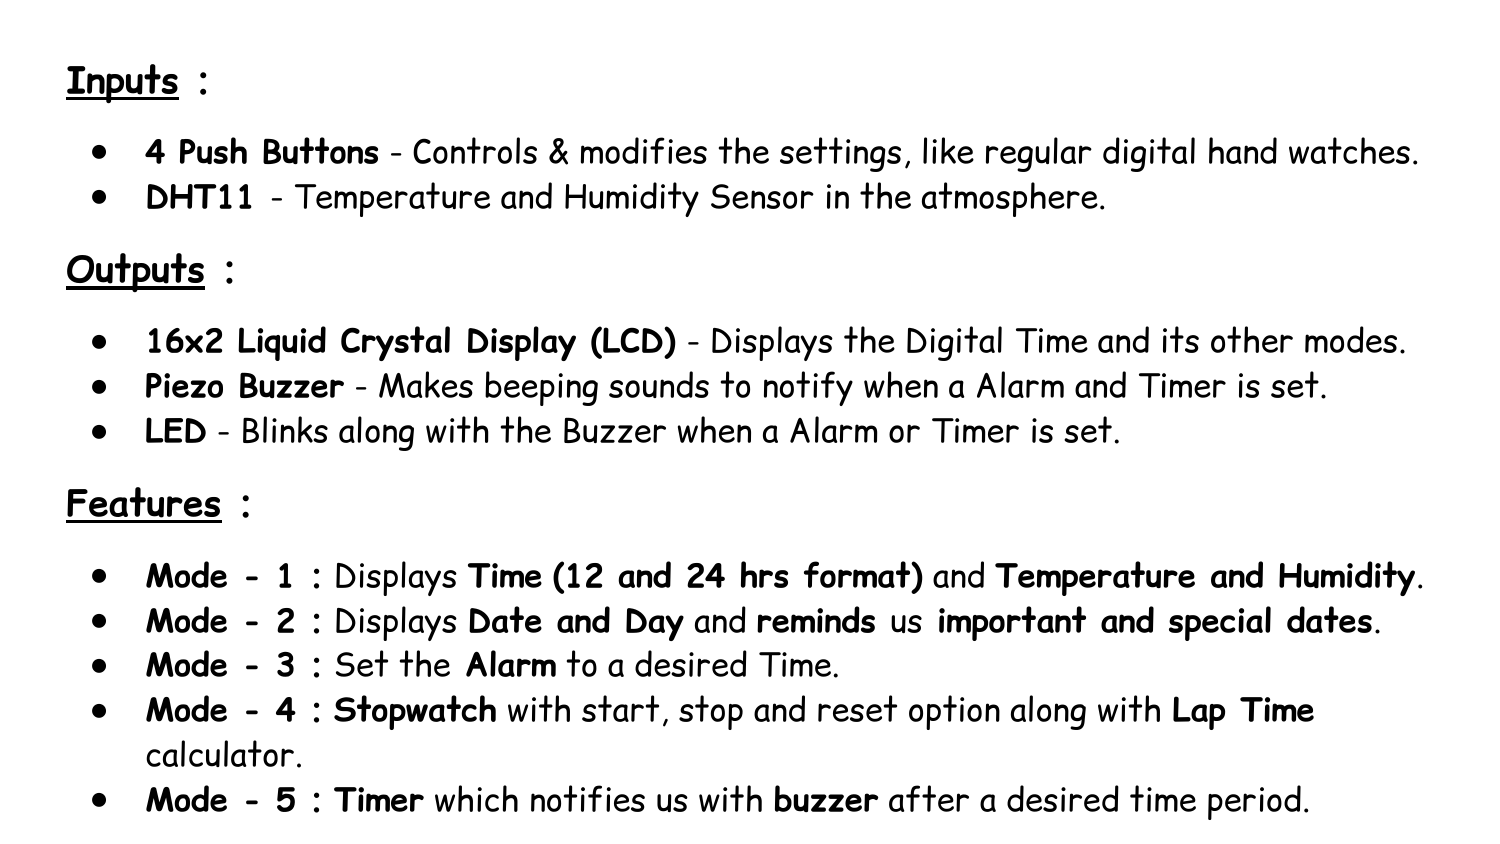

Inputs :
4 Push Buttons - Controls & modifies the settings, like regular digital hand watches.
DHT11 - Temperature and Humidity Sensor in the atmosphere.
Outputs :
16x2 Liquid Crystal Display (LCD) - Displays the Digital Time and its other modes.
Piezo Buzzer - Makes beeping sounds to notify when a Alarm and Timer is set.
LED - Blinks along with the Buzzer when a Alarm or Timer is set.
Features :
Mode - 1 : Displays Time (12 and 24 hrs format) and Temperature and Humidity.
Mode - 2 : Displays Date and Day and reminds us important and special dates.
Mode - 3 : Set the Alarm to a desired Time.
Mode - 4 : Stopwatch with start, stop and reset option along with Lap Time calculator.
Mode - 5 : Timer which notifies us with buzzer after a desired time period.